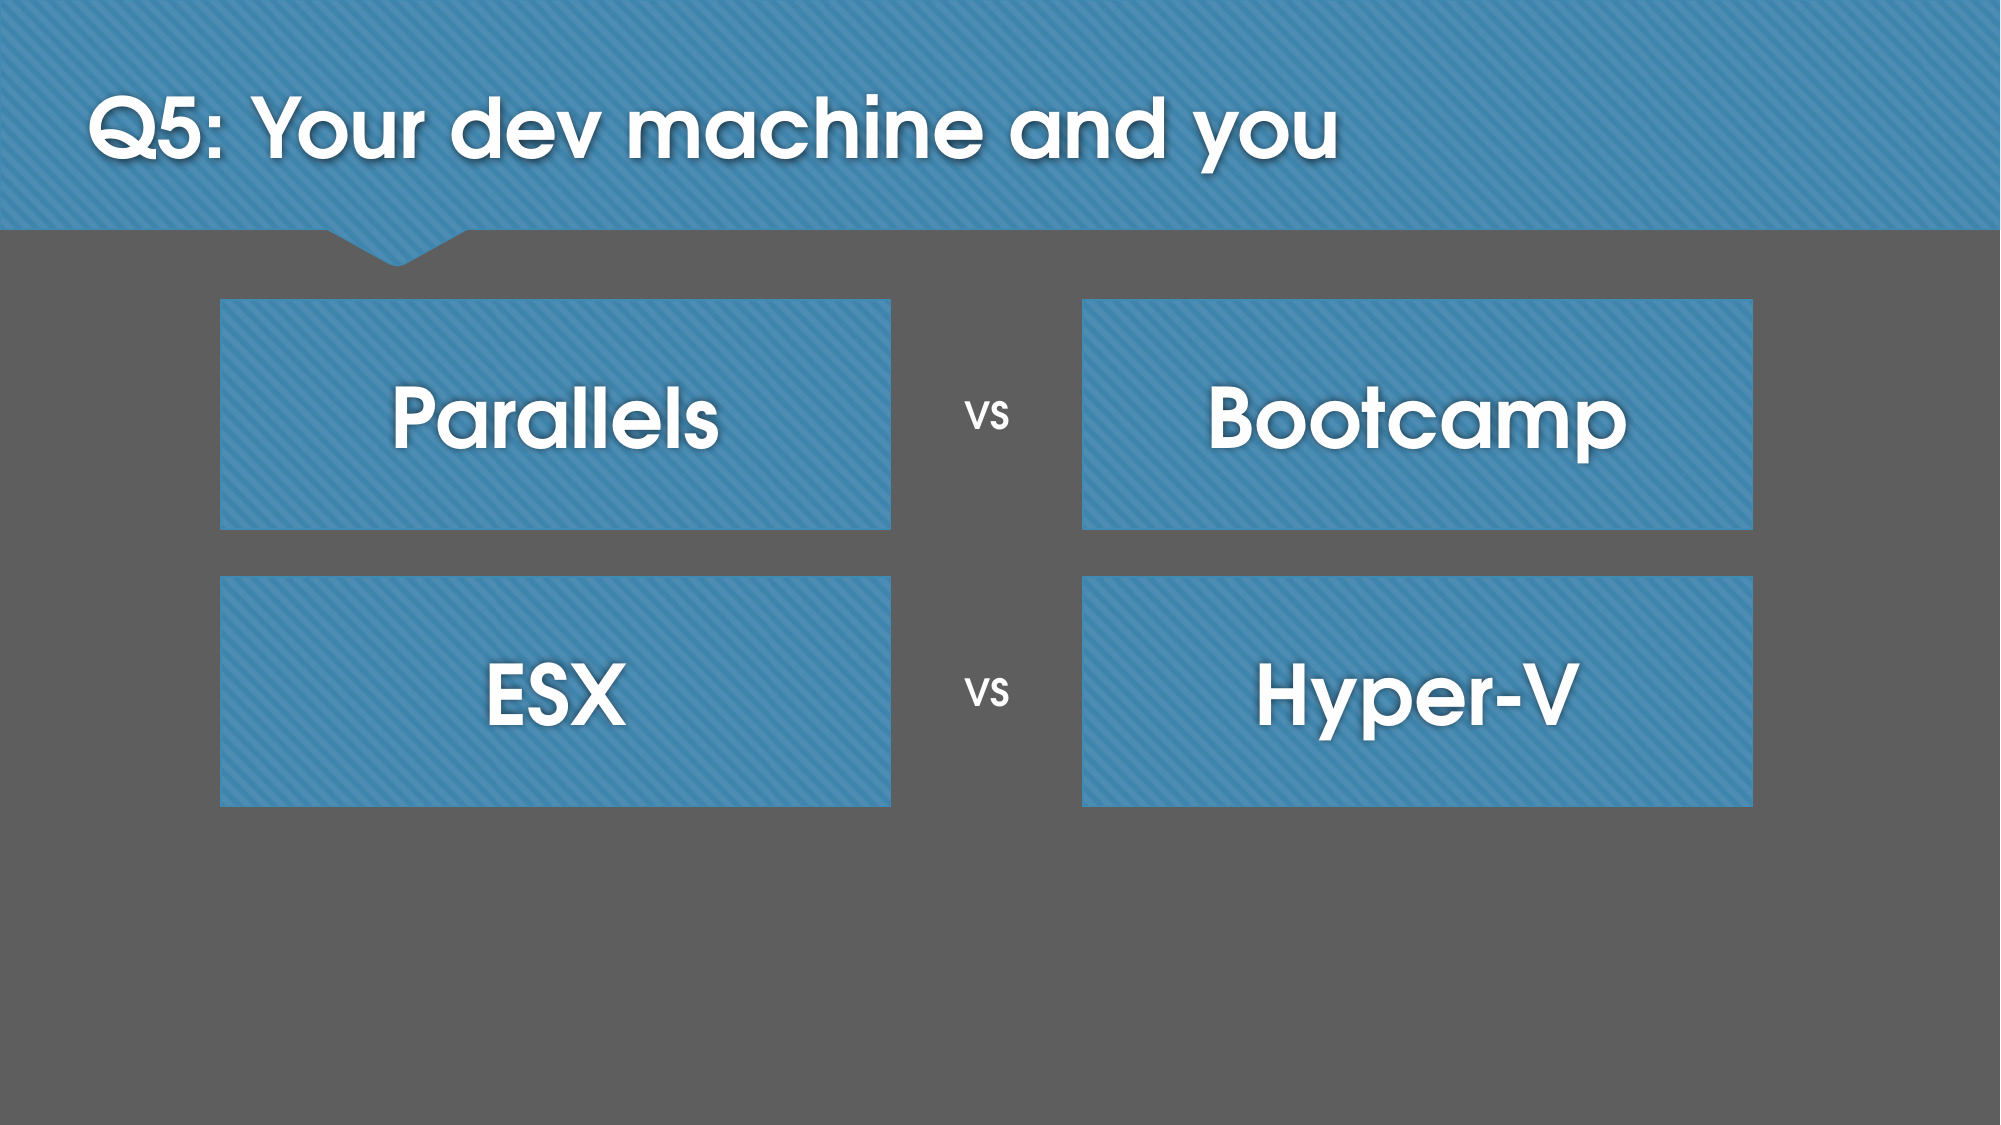

# Q5: Your dev machine and you

Parallels

Bootcamp
VS

ESX

Hyper-V
VS